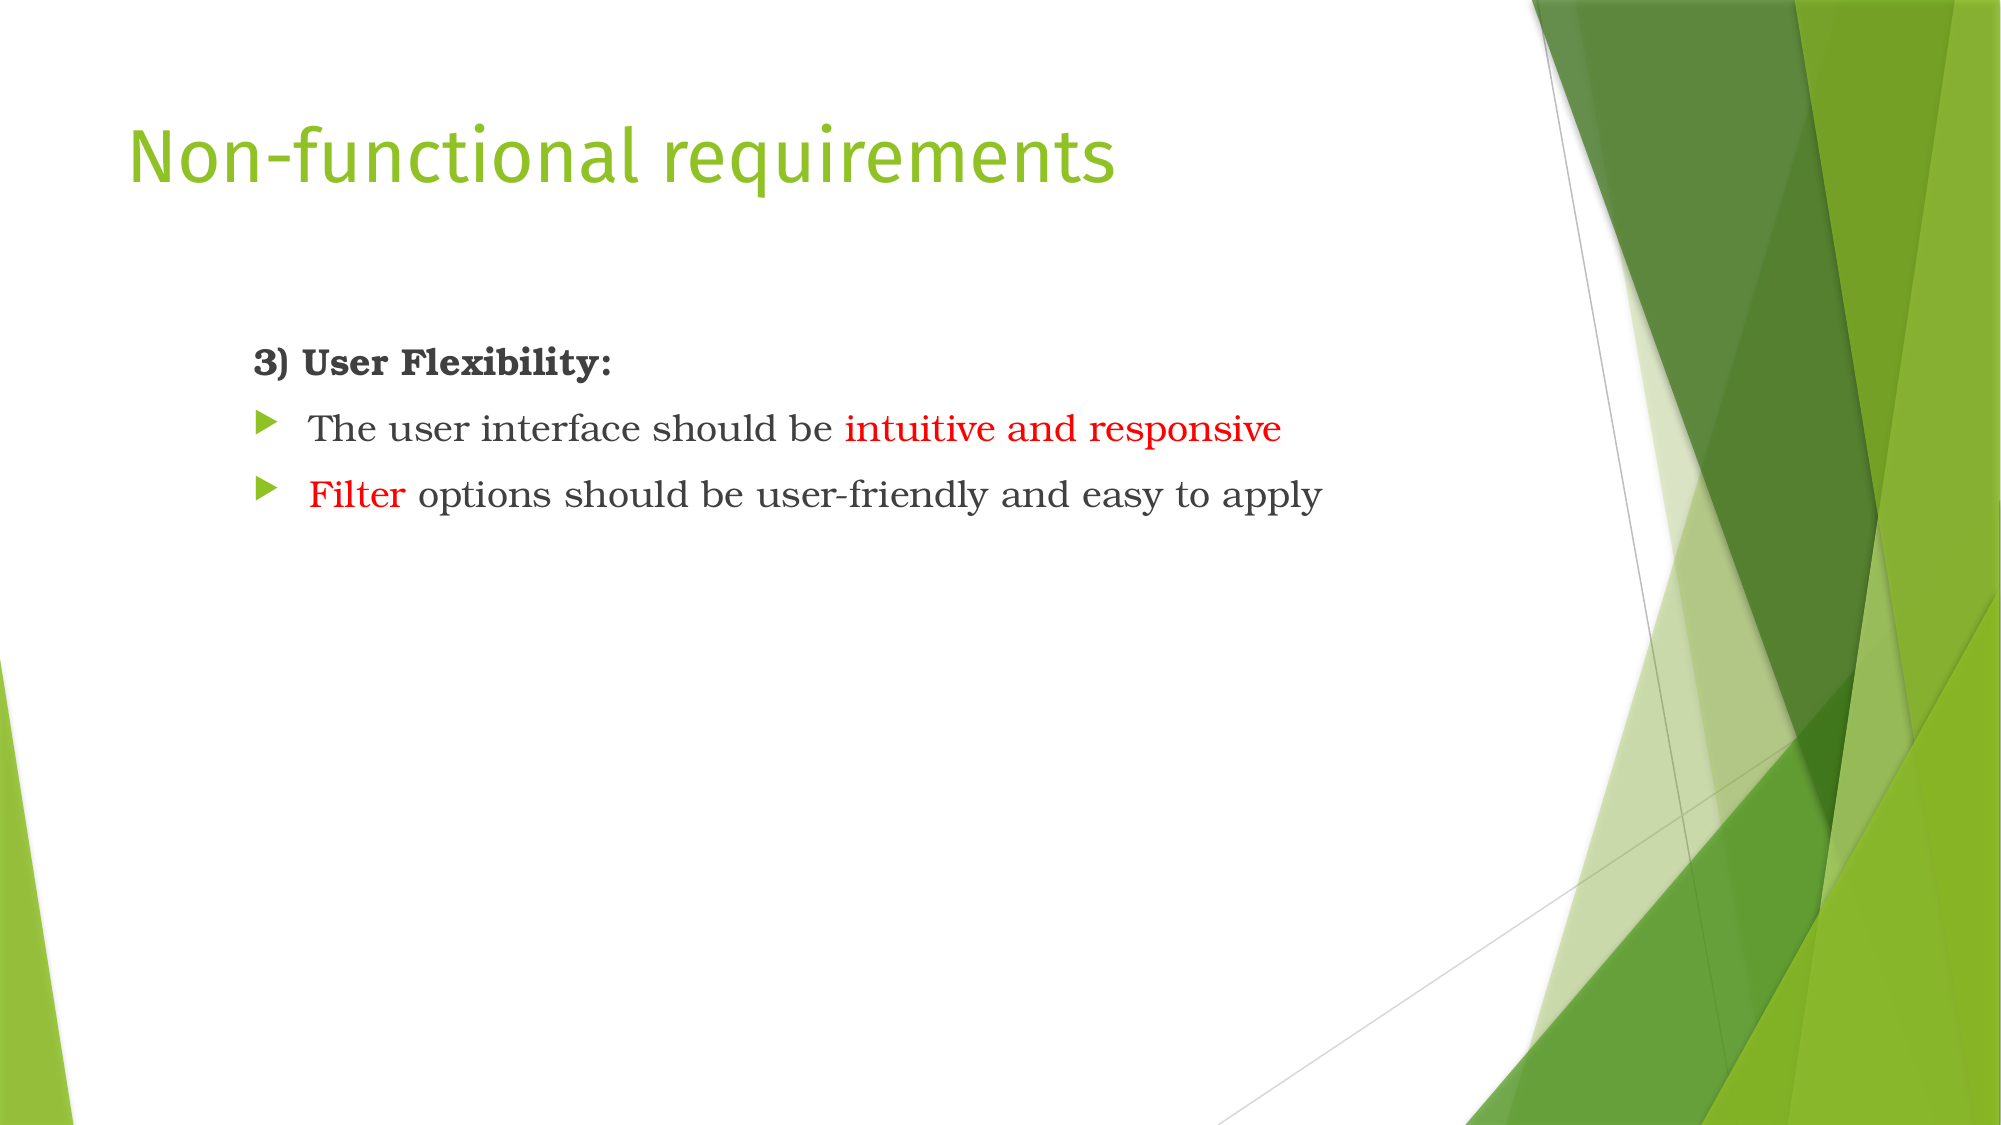

# Non-functional requirements
3) User Flexibility:
The user interface should be intuitive and responsive
Filter options should be user-friendly and easy to apply